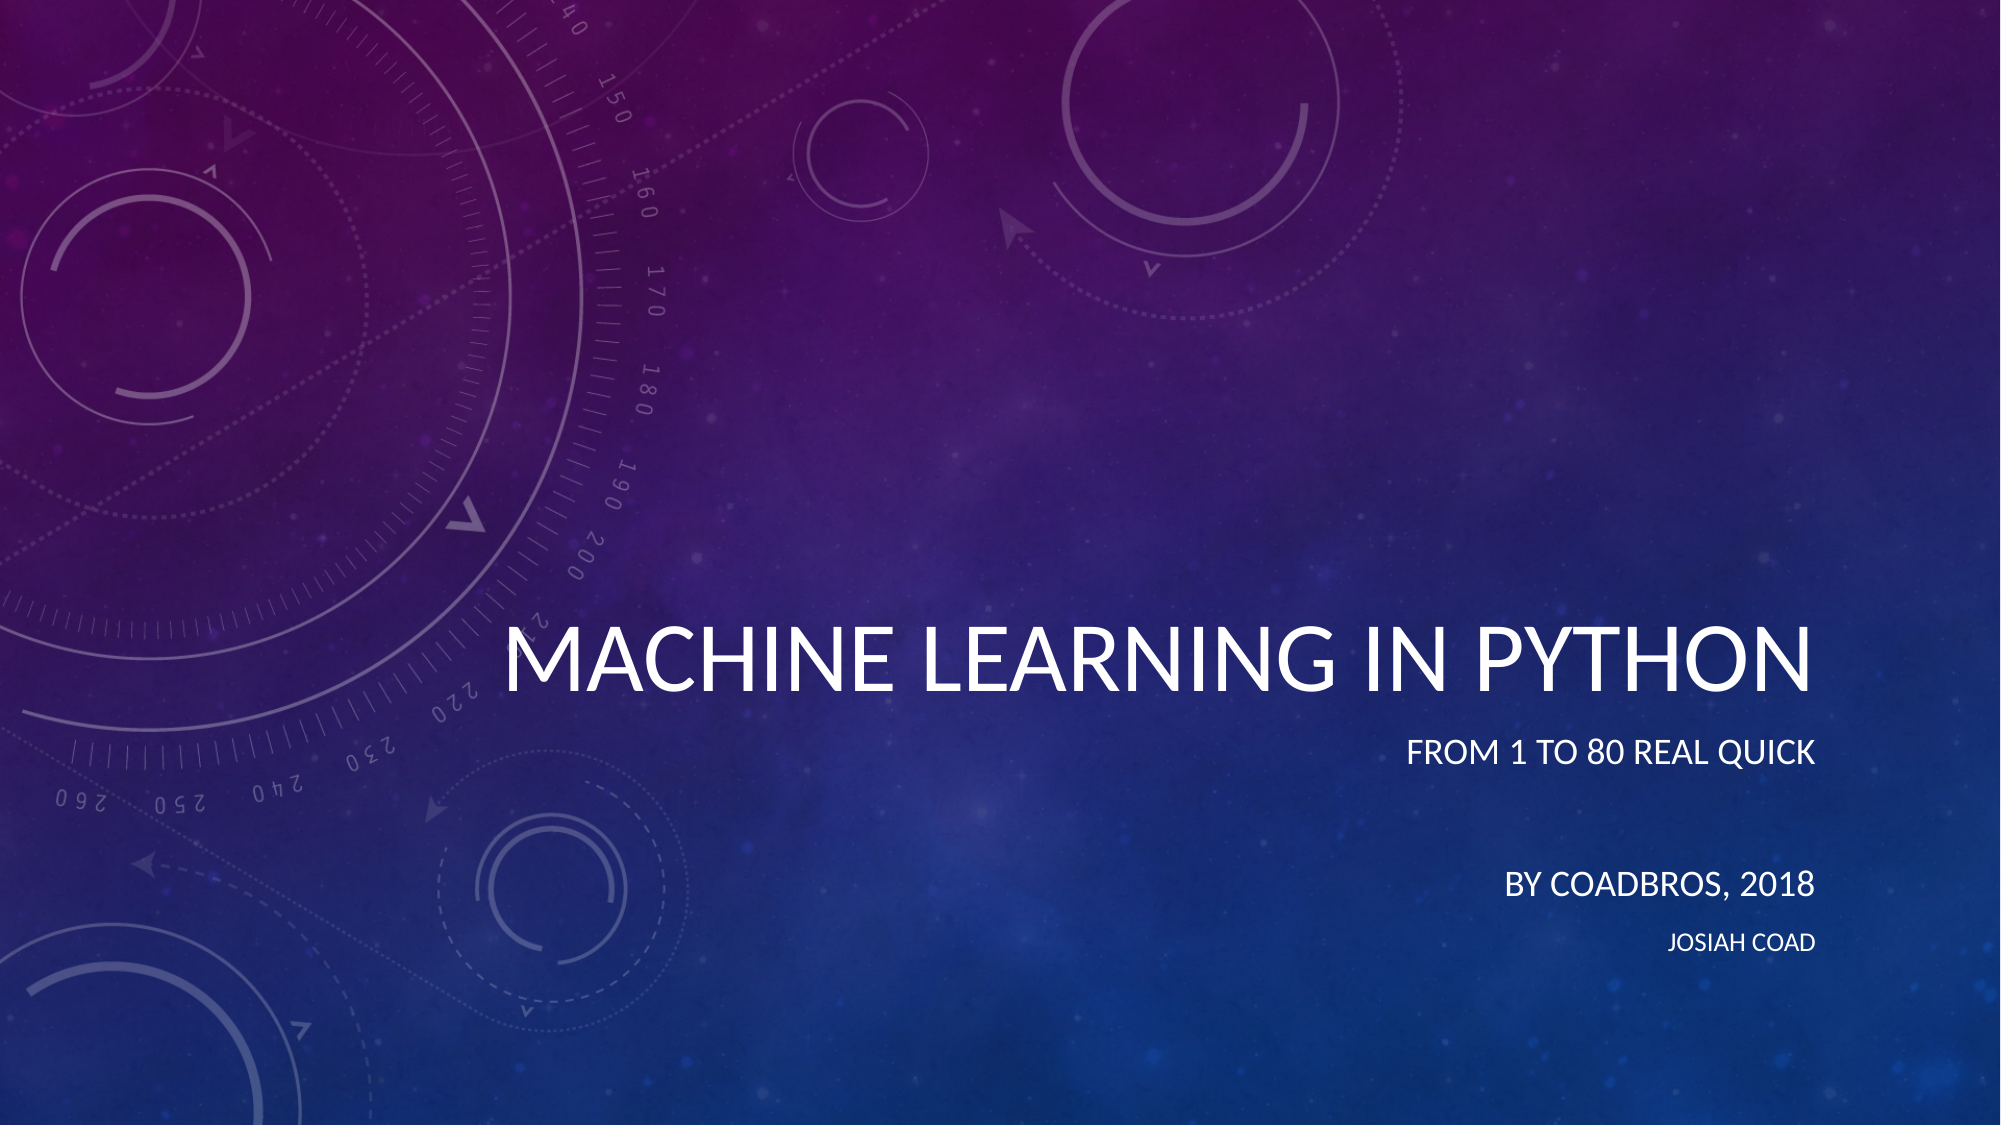

# Machine learning in python
From 1 to 80 Real quick

By CoadBros, 2018
Josiah COad